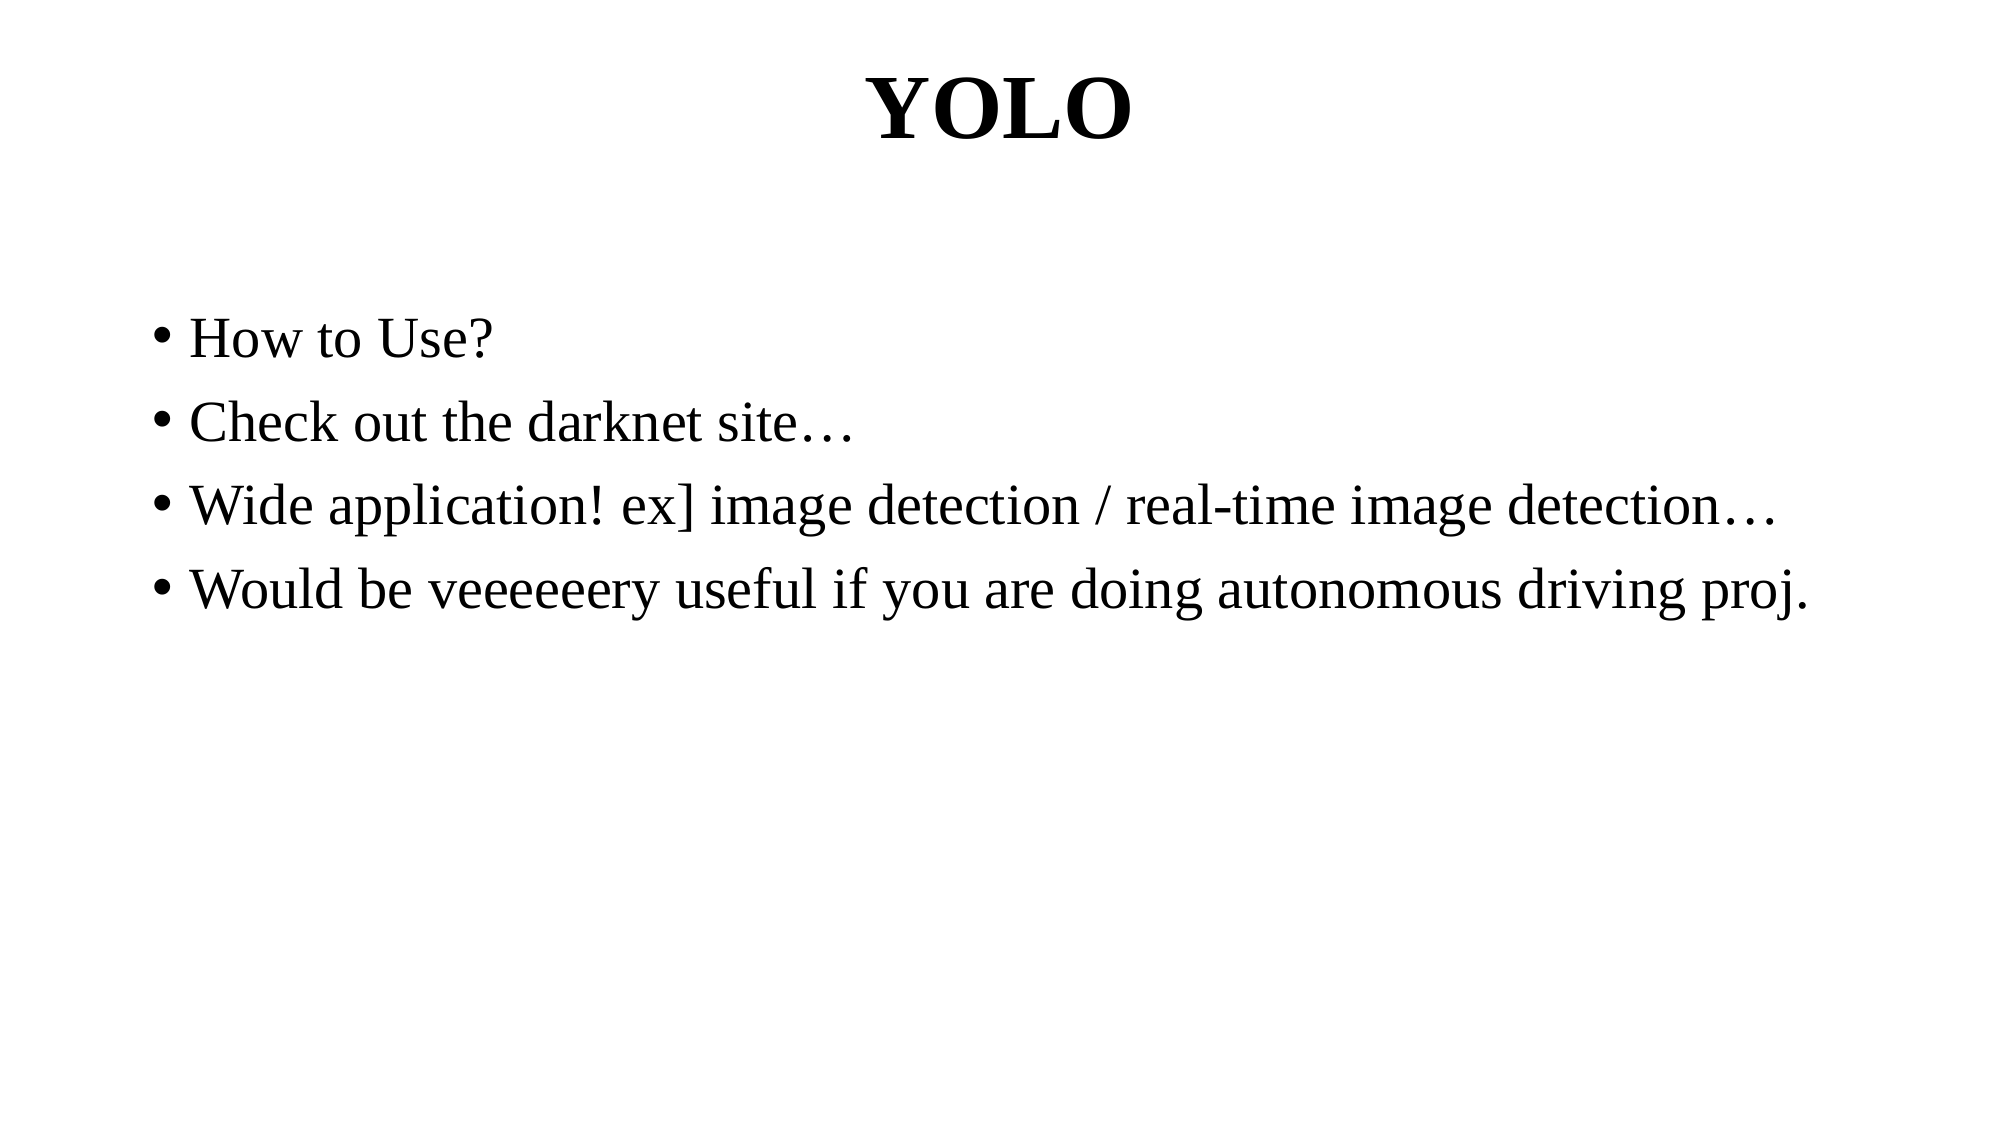

# YOLO
How to Use?
Check out the darknet site…
Wide application! ex] image detection / real-time image detection…
Would be veeeeeery useful if you are doing autonomous driving proj.